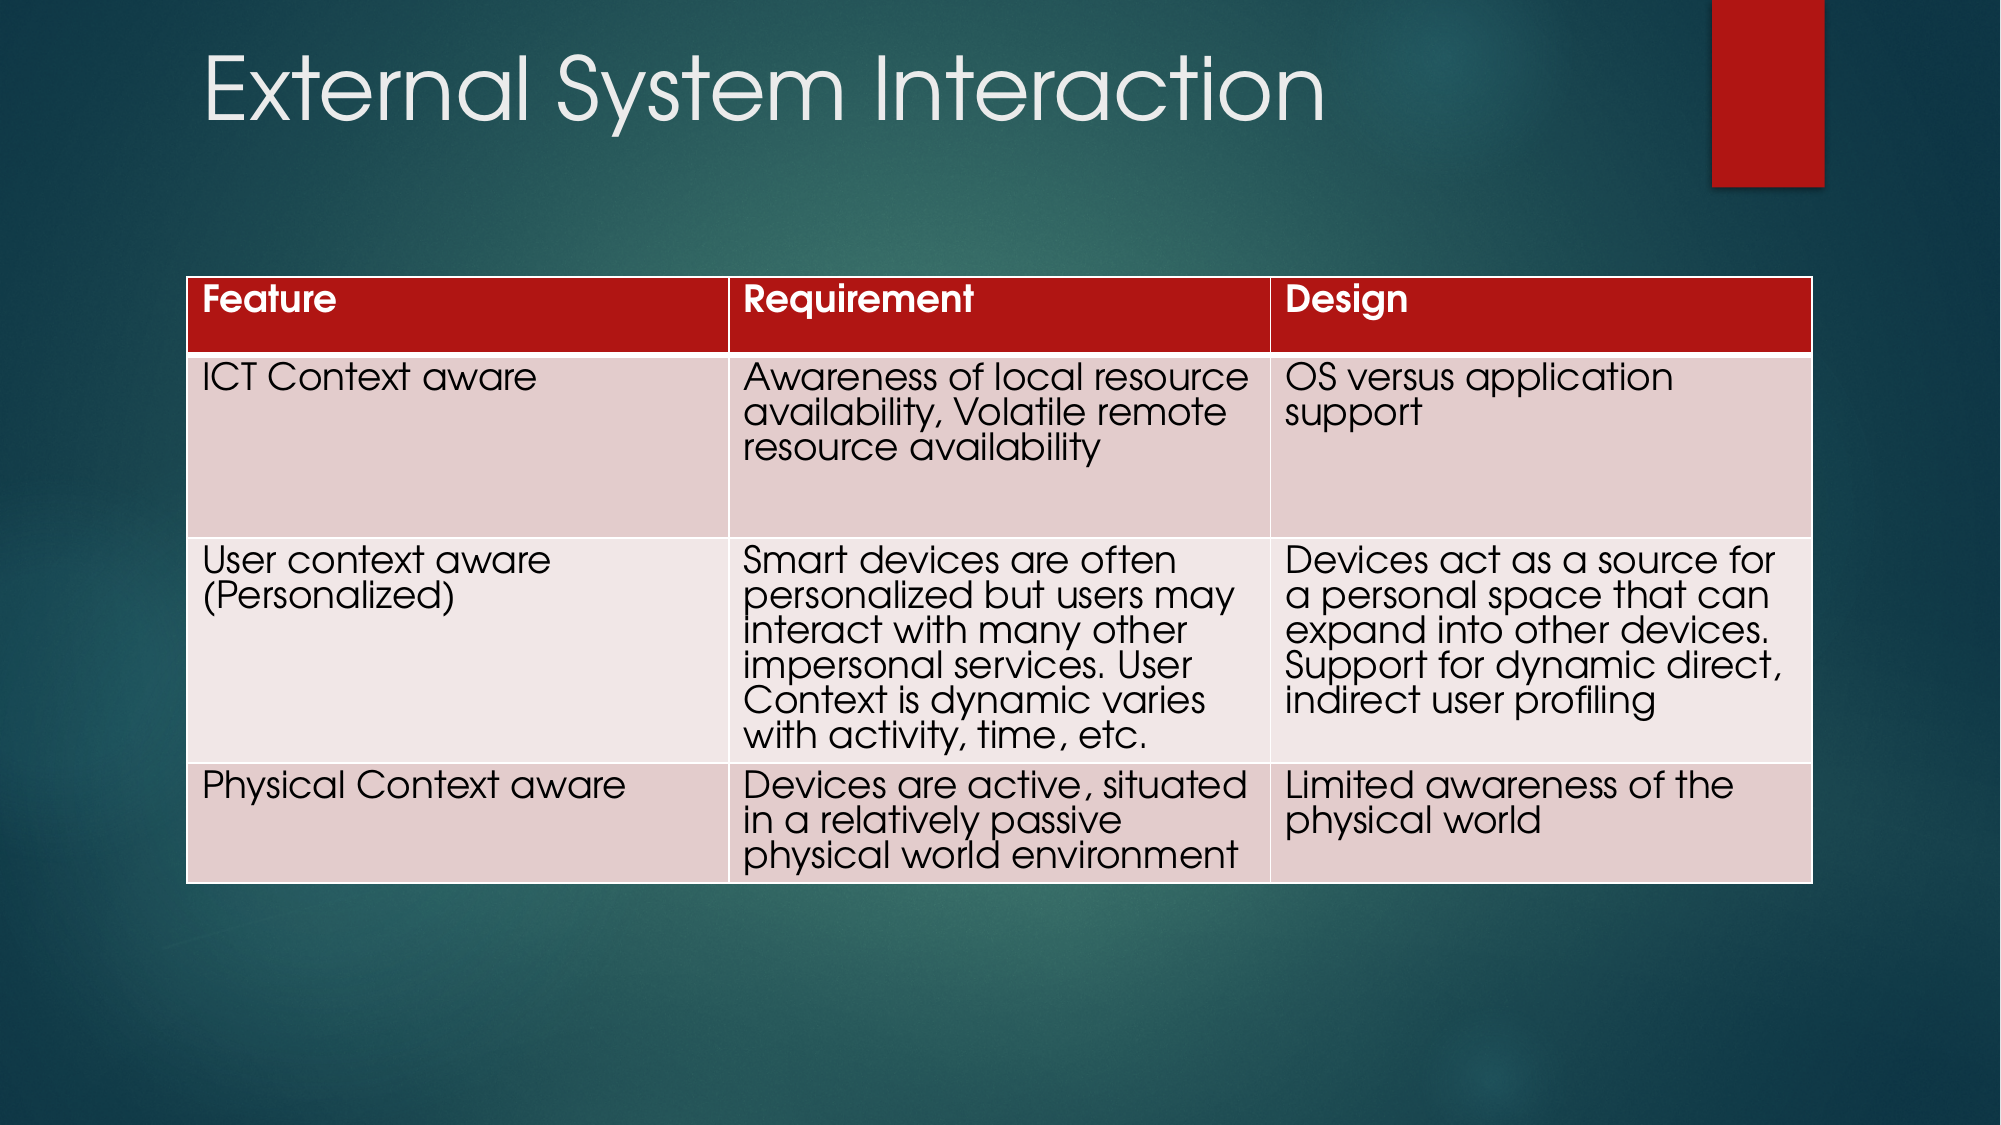

# External System Interaction
| Feature | Requirement | Design |
| --- | --- | --- |
| ICT Context aware | Awareness of local resource availability, Volatile remote resource availability | OS versus application support |
| User context aware (Personalized) | Smart devices are often personalized but users may interact with many other impersonal services. User Context is dynamic varies with activity, time, etc. | Devices act as a source for a personal space that can expand into other devices. Support for dynamic direct, indirect user profiling |
| Physical Context aware | Devices are active, situated in a relatively passive physical world environment | Limited awareness of the physical world |